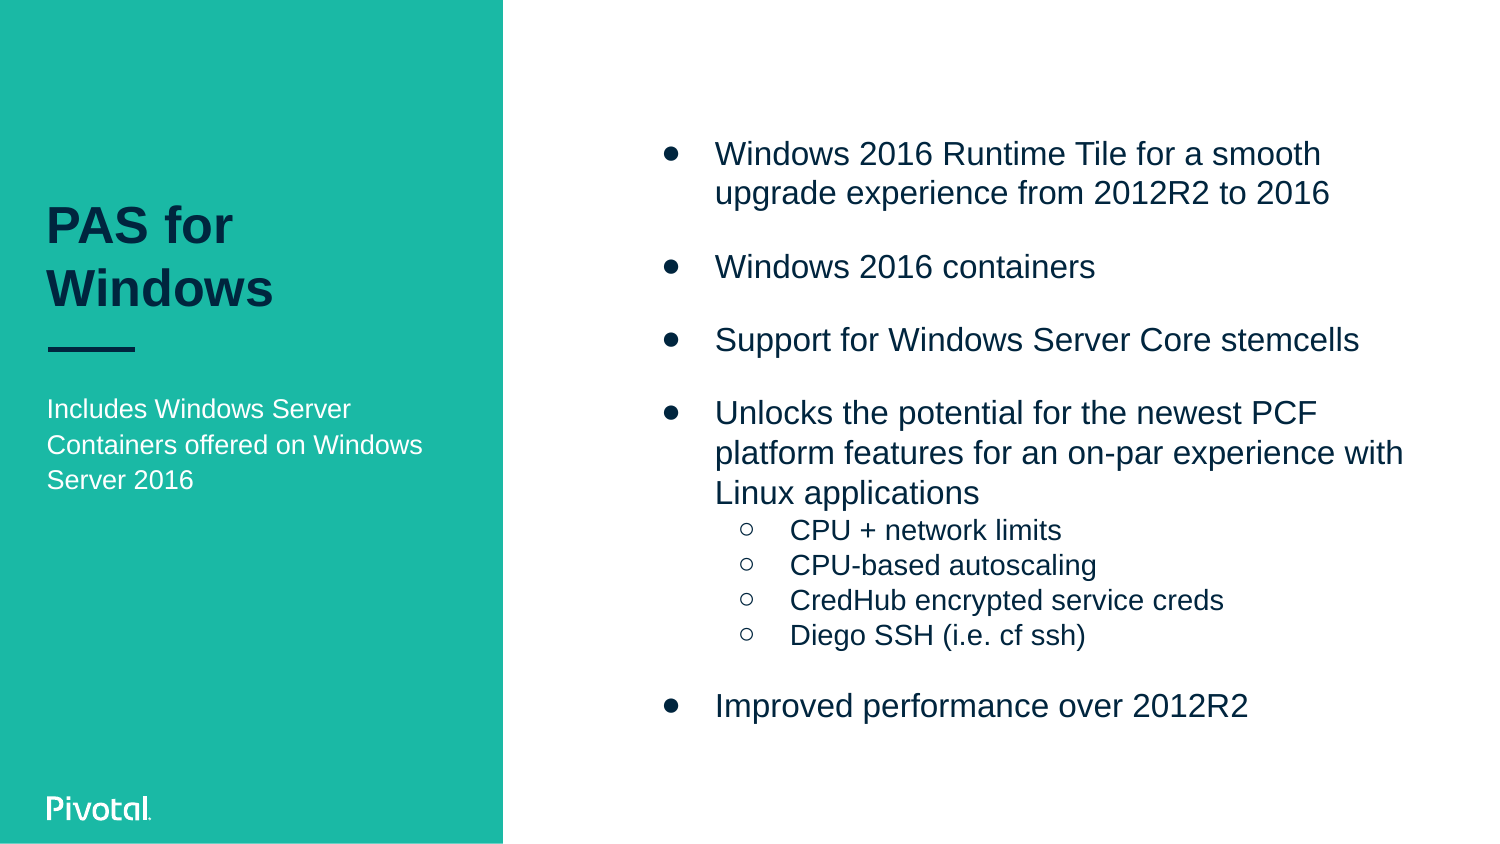

# PAS for Windows
Windows 2016 Runtime Tile for a smooth upgrade experience from 2012R2 to 2016
Windows 2016 containers
Support for Windows Server Core stemcells
Unlocks the potential for the newest PCF platform features for an on-par experience with Linux applications
CPU + network limits
CPU-based autoscaling
CredHub encrypted service creds
Diego SSH (i.e. cf ssh)
Improved performance over 2012R2
Includes Windows Server Containers offered on Windows Server 2016